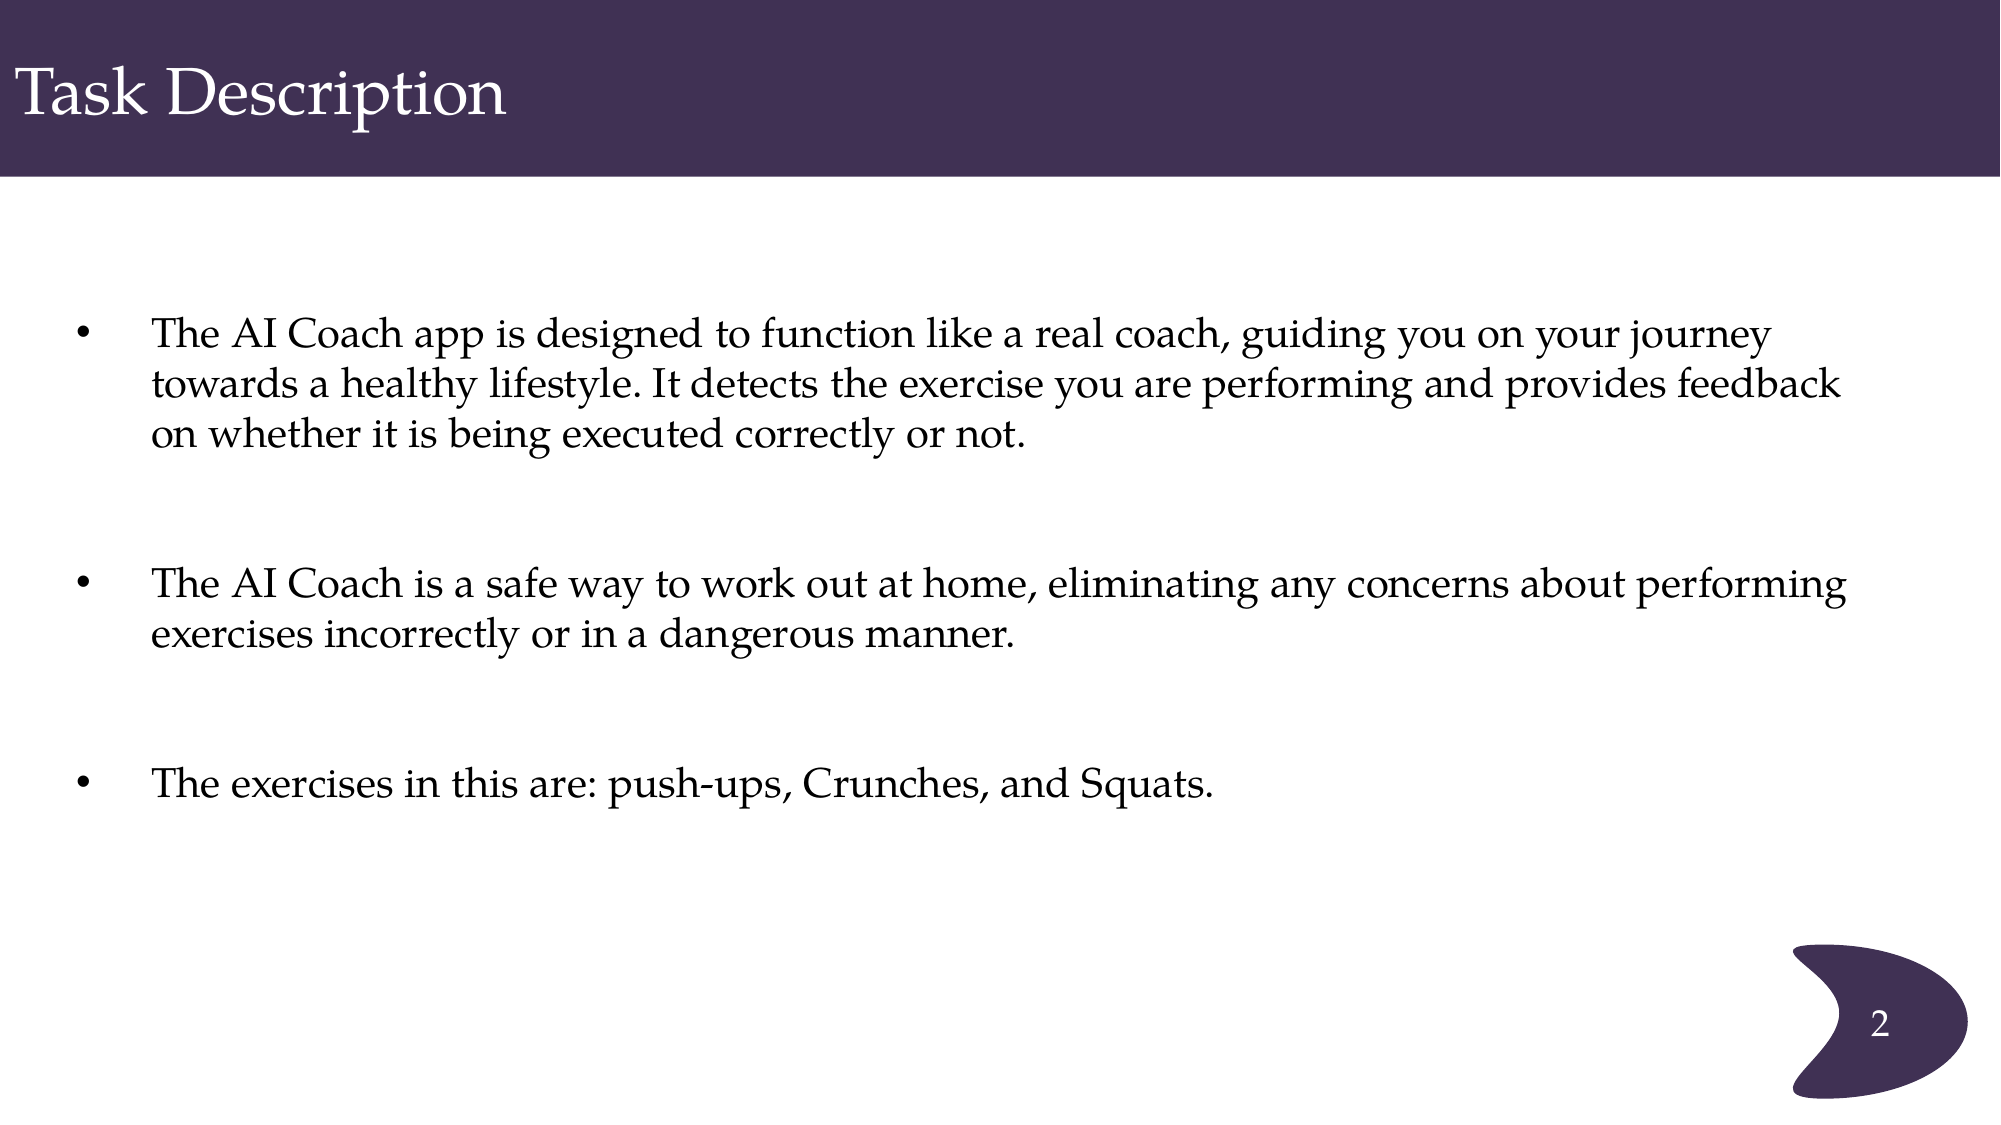

Task Description
Task description
The AI Coach app is designed to function like a real coach, guiding you on your journey towards a healthy lifestyle. It detects the exercise you are performing and provides feedback on whether it is being executed correctly or not.

The AI Coach is a safe way to work out at home, eliminating any concerns about performing exercises incorrectly or in a dangerous manner.

The exercises in this are: push-ups, Crunches, and Squats.
2